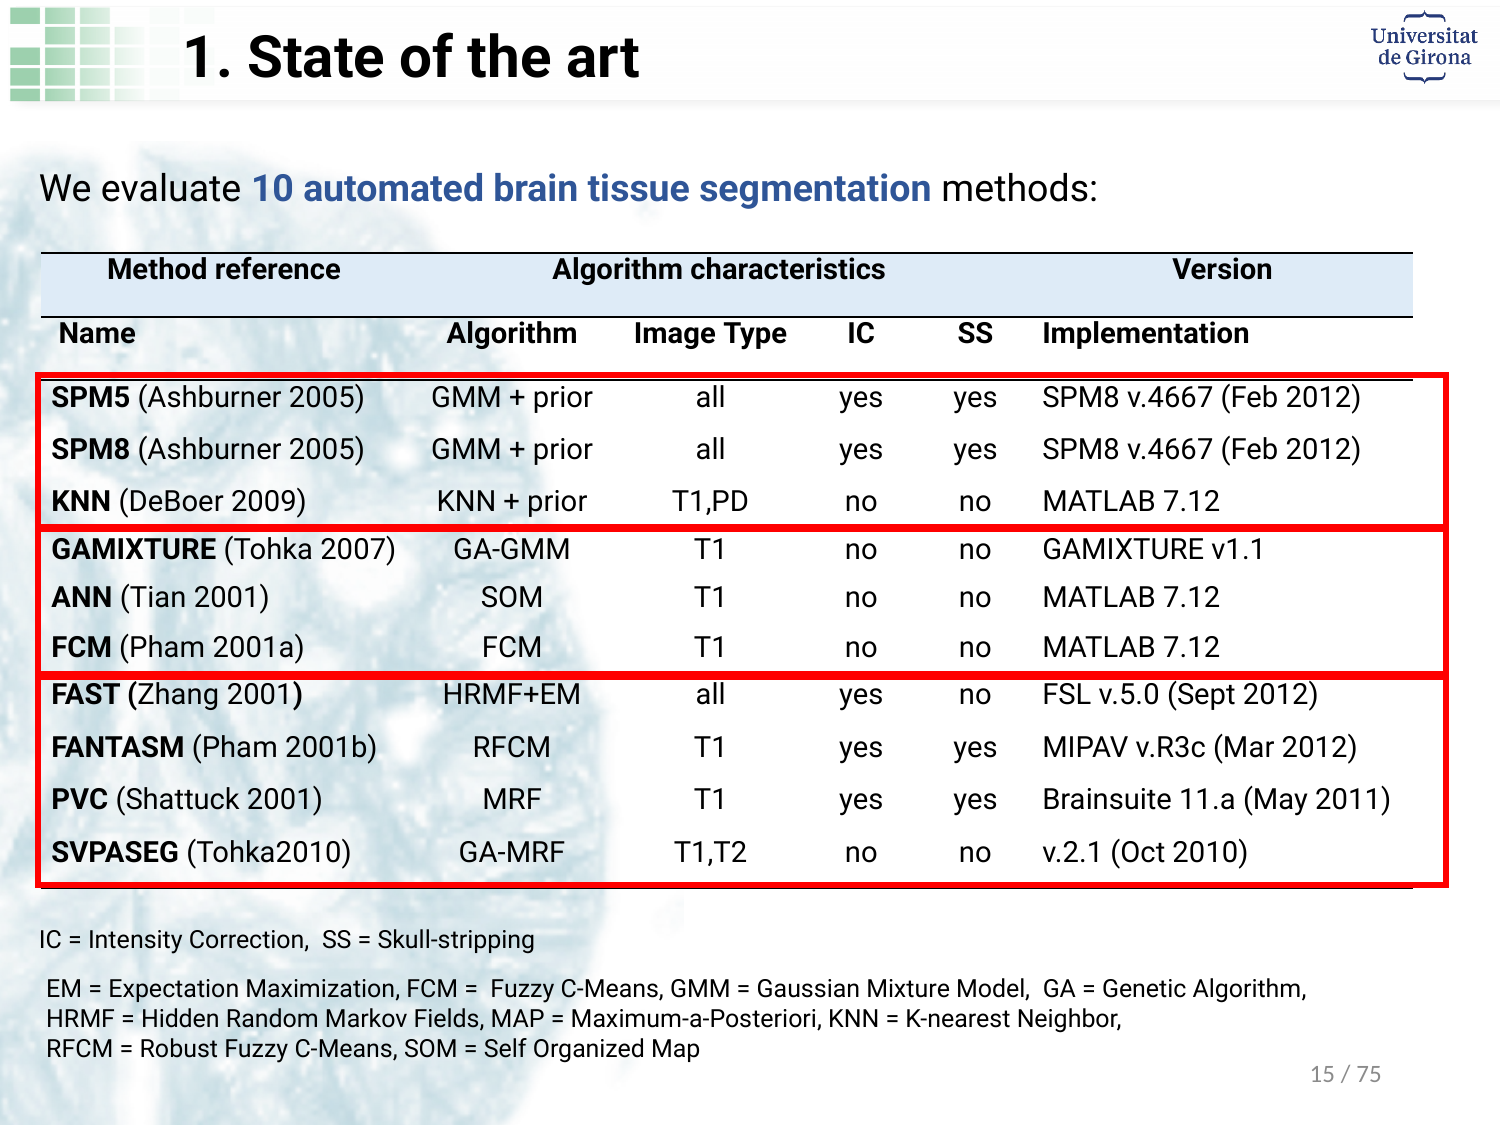

1. State of the art
We evaluate 10 automated brain tissue segmentation methods:

| Method reference | Algorithm characteristics |  |  |  | Version |
| --- | --- | --- | --- | --- | --- |
| Name | Algorithm | Image Type | IC | SS | Implementation |
| SPM5 (Ashburner 2005) | GMM + prior | all | yes | yes | SPM8 v.4667 (Feb 2012) |
| SPM8 (Ashburner 2005) | GMM + prior | all | yes | yes | SPM8 v.4667 (Feb 2012) |
| KNN (DeBoer 2009) | KNN + prior | T1,PD | no | no | MATLAB 7.12 |
| GAMIXTURE (Tohka 2007) | GA-GMM | T1 | no | no | GAMIXTURE v1.1 |
| ANN (Tian 2001) | SOM | T1 | no | no | MATLAB 7.12 |
| FCM (Pham 2001a) | FCM | T1 | no | no | MATLAB 7.12 |
| FAST (Zhang 2001) | HRMF+EM | all | yes | no | FSL v.5.0 (Sept 2012) |
| FANTASM (Pham 2001b) | RFCM | T1 | yes | yes | MIPAV v.R3c (Mar 2012) |
| PVC (Shattuck 2001) | MRF | T1 | yes | yes | Brainsuite 11.a (May 2011) |
| SVPASEG (Tohka2010) | GA-MRF | T1,T2 | no | no | v.2.1 (Oct 2010) |

IC = Intensity Correction,  SS = Skull-stripping
EM = Expectation Maximization, FCM =  Fuzzy C-Means, GMM = Gaussian Mixture Model,  GA = Genetic Algorithm,
HRMF = Hidden Random Markov Fields, MAP = Maximum-a-Posteriori, KNN = K-nearest Neighbor,
RFCM = Robust Fuzzy C-Means, SOM = Self Organized Map

15 / 75